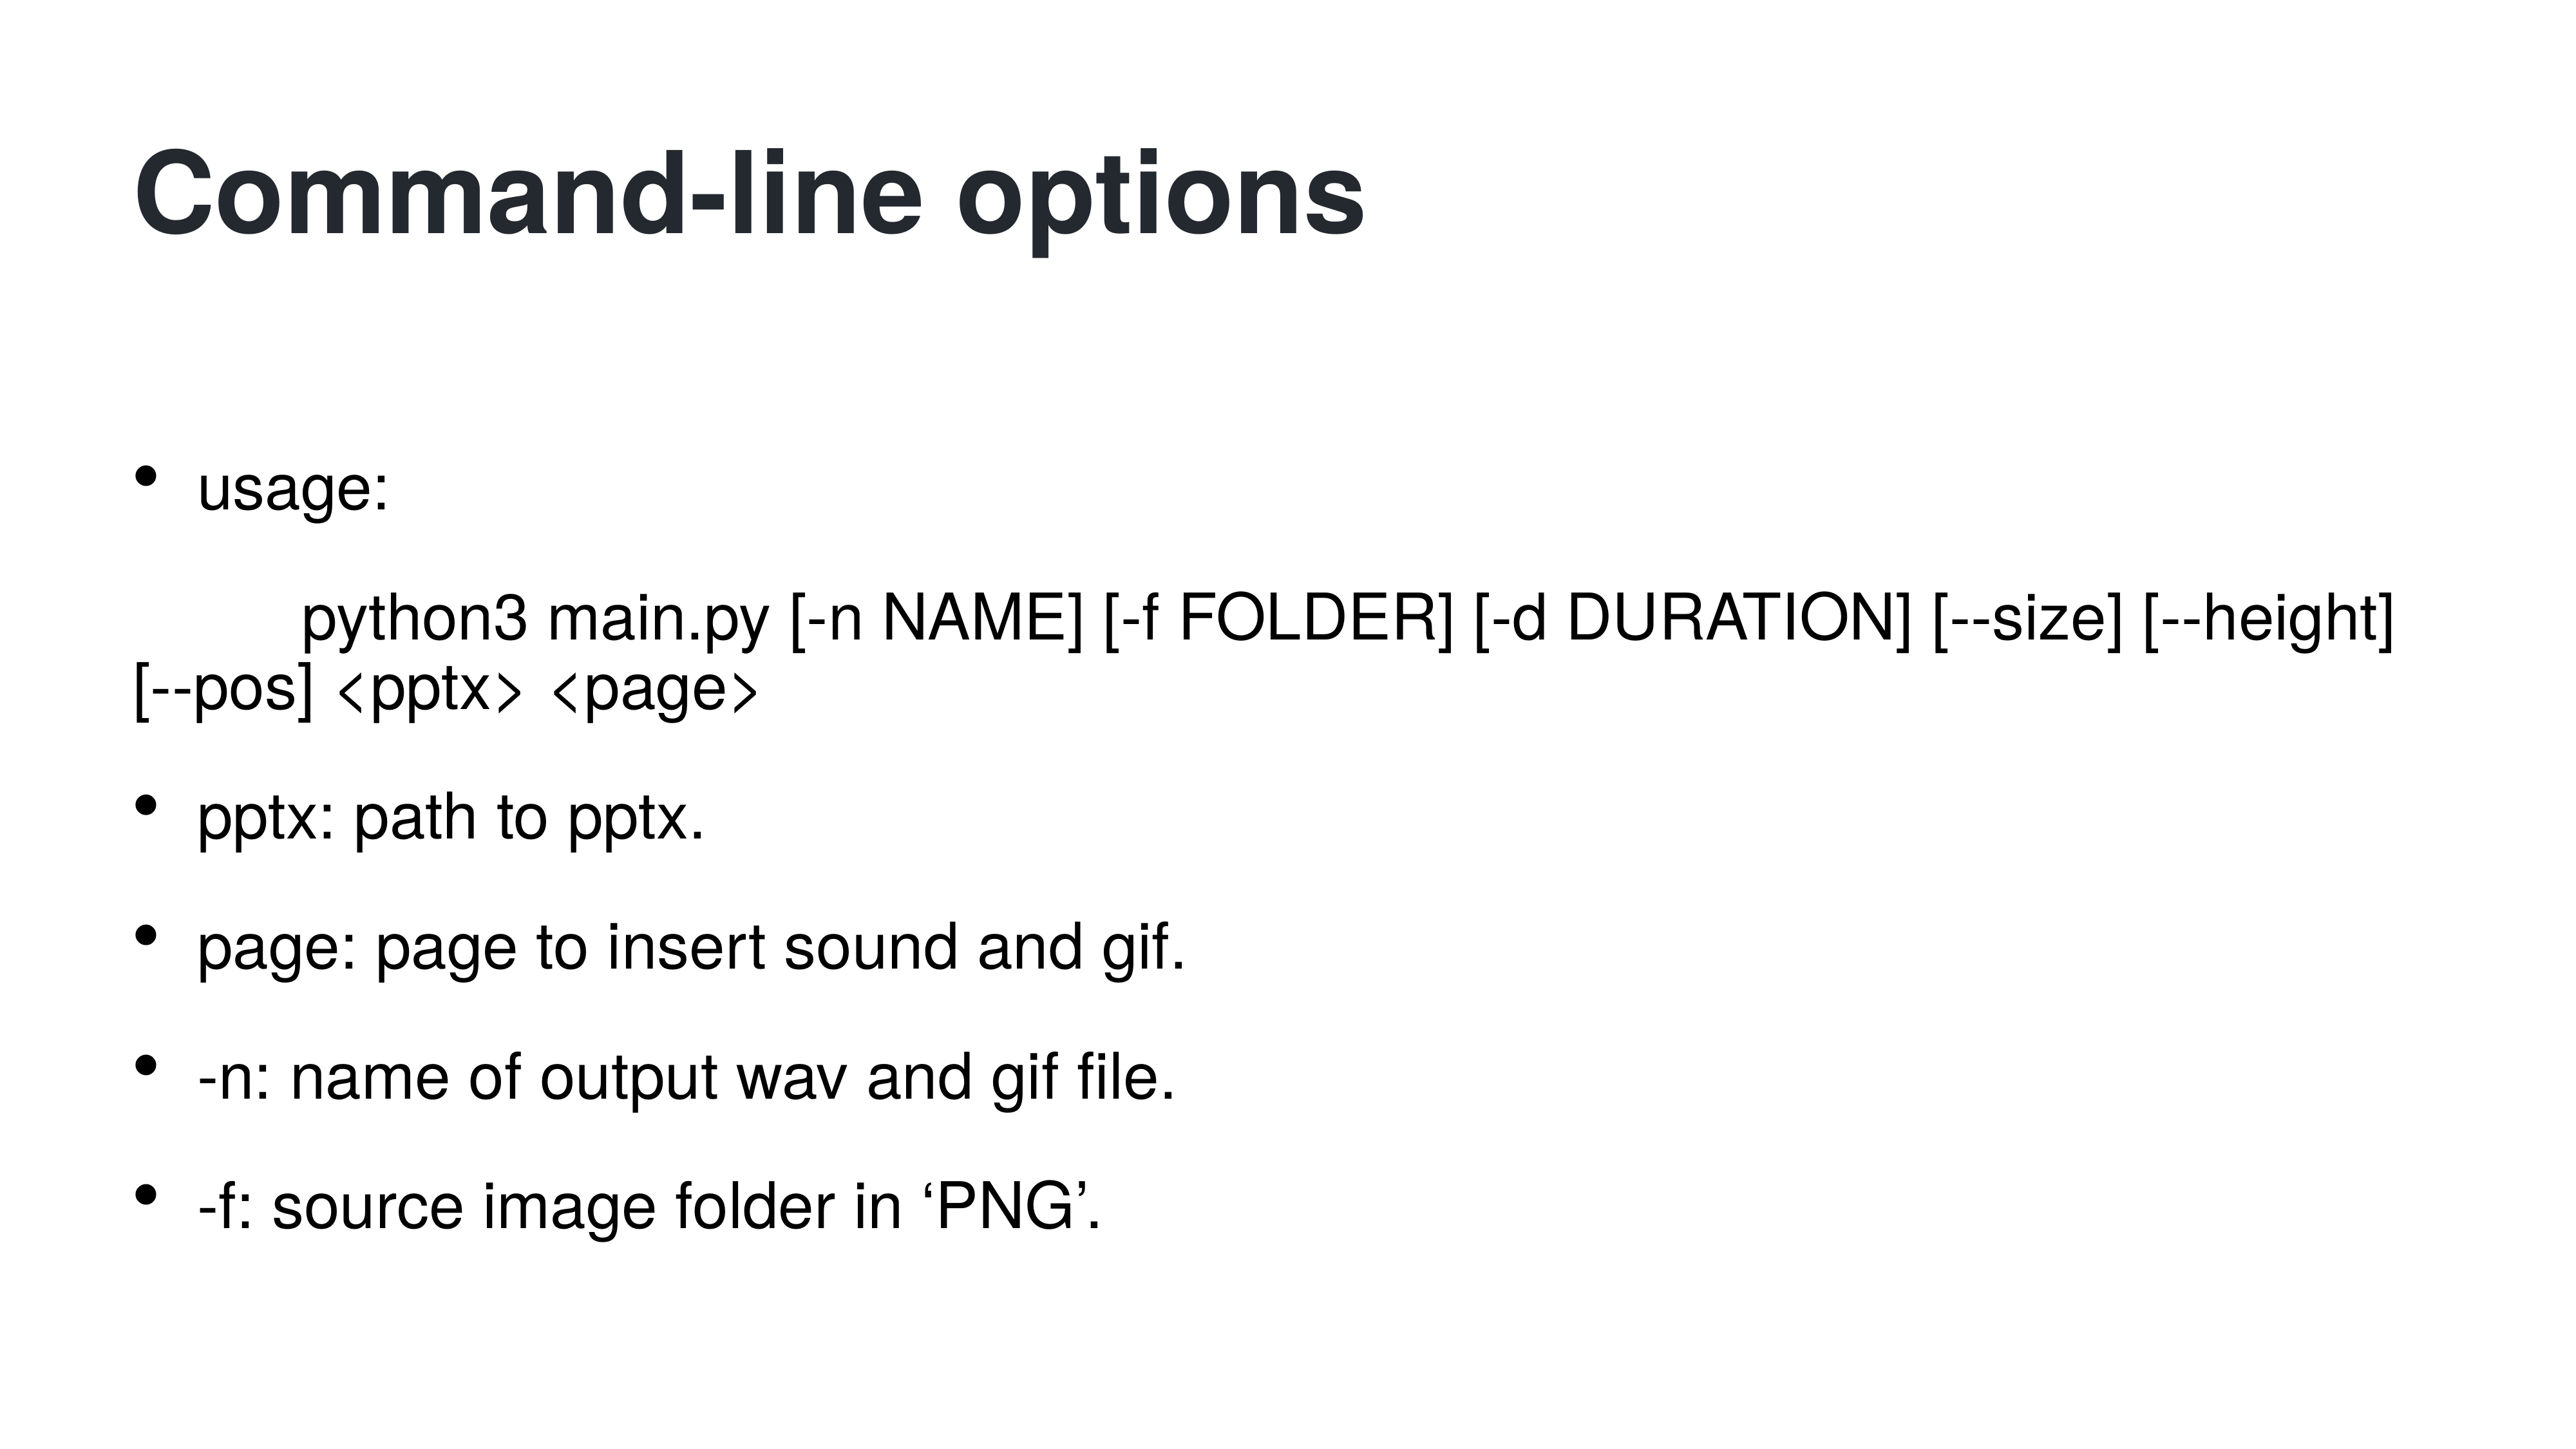

# Command-line options
usage:
python3 main.py [-n NAME] [-f FOLDER] [-d DURATION] [--size] [--height] [--pos] <pptx> <page>
pptx: path to pptx.
page: page to insert sound and gif.
-n: name of output wav and gif file.
-f: source image folder in ‘PNG’.